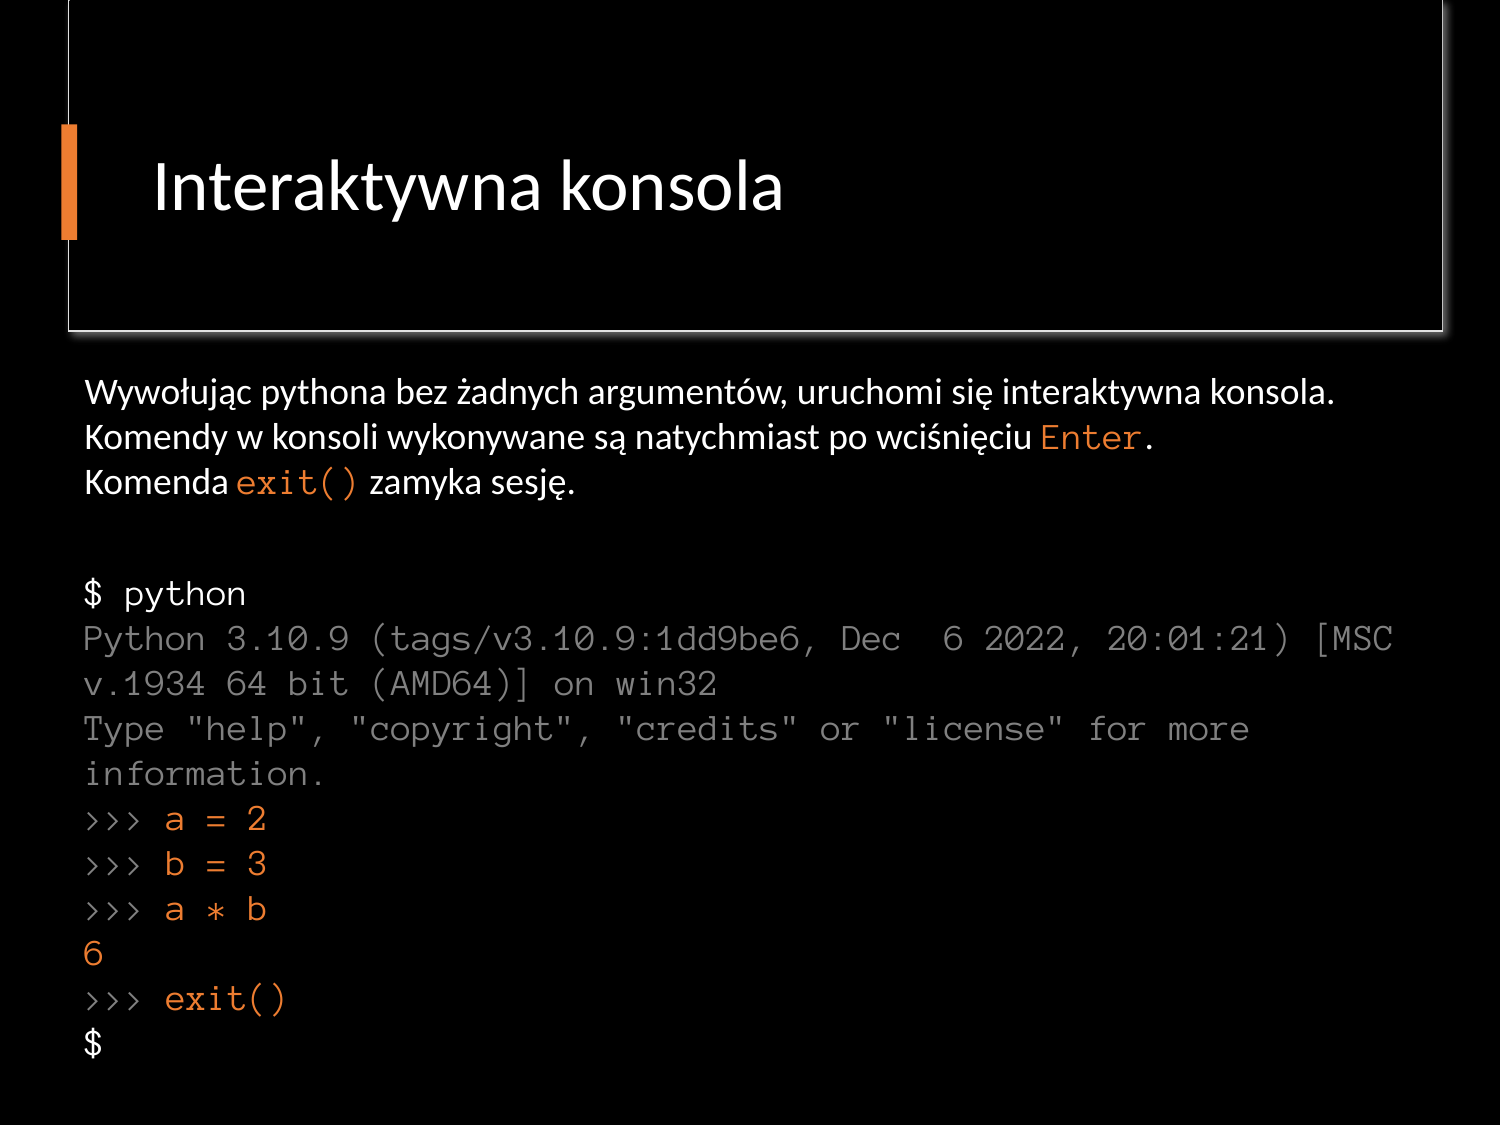

# Interaktywna konsola

Wywołując pythona bez żadnych argumentów, uruchomi się interaktywna konsola.
Komendy w konsoli wykonywane są natychmiast po wciśnięciu Enter.
Komenda exit() zamyka sesję.
$ python
Python 3.10.9 (tags/v3.10.9:1dd9be6, Dec  6 2022, 20:01:21) [MSC v.1934 64 bit (AMD64)] on win32
Type "help", "copyright", "credits" or "license" for more information.
>>> a = 2
>>> b = 3
>>> a * b
6
>>> exit()
$